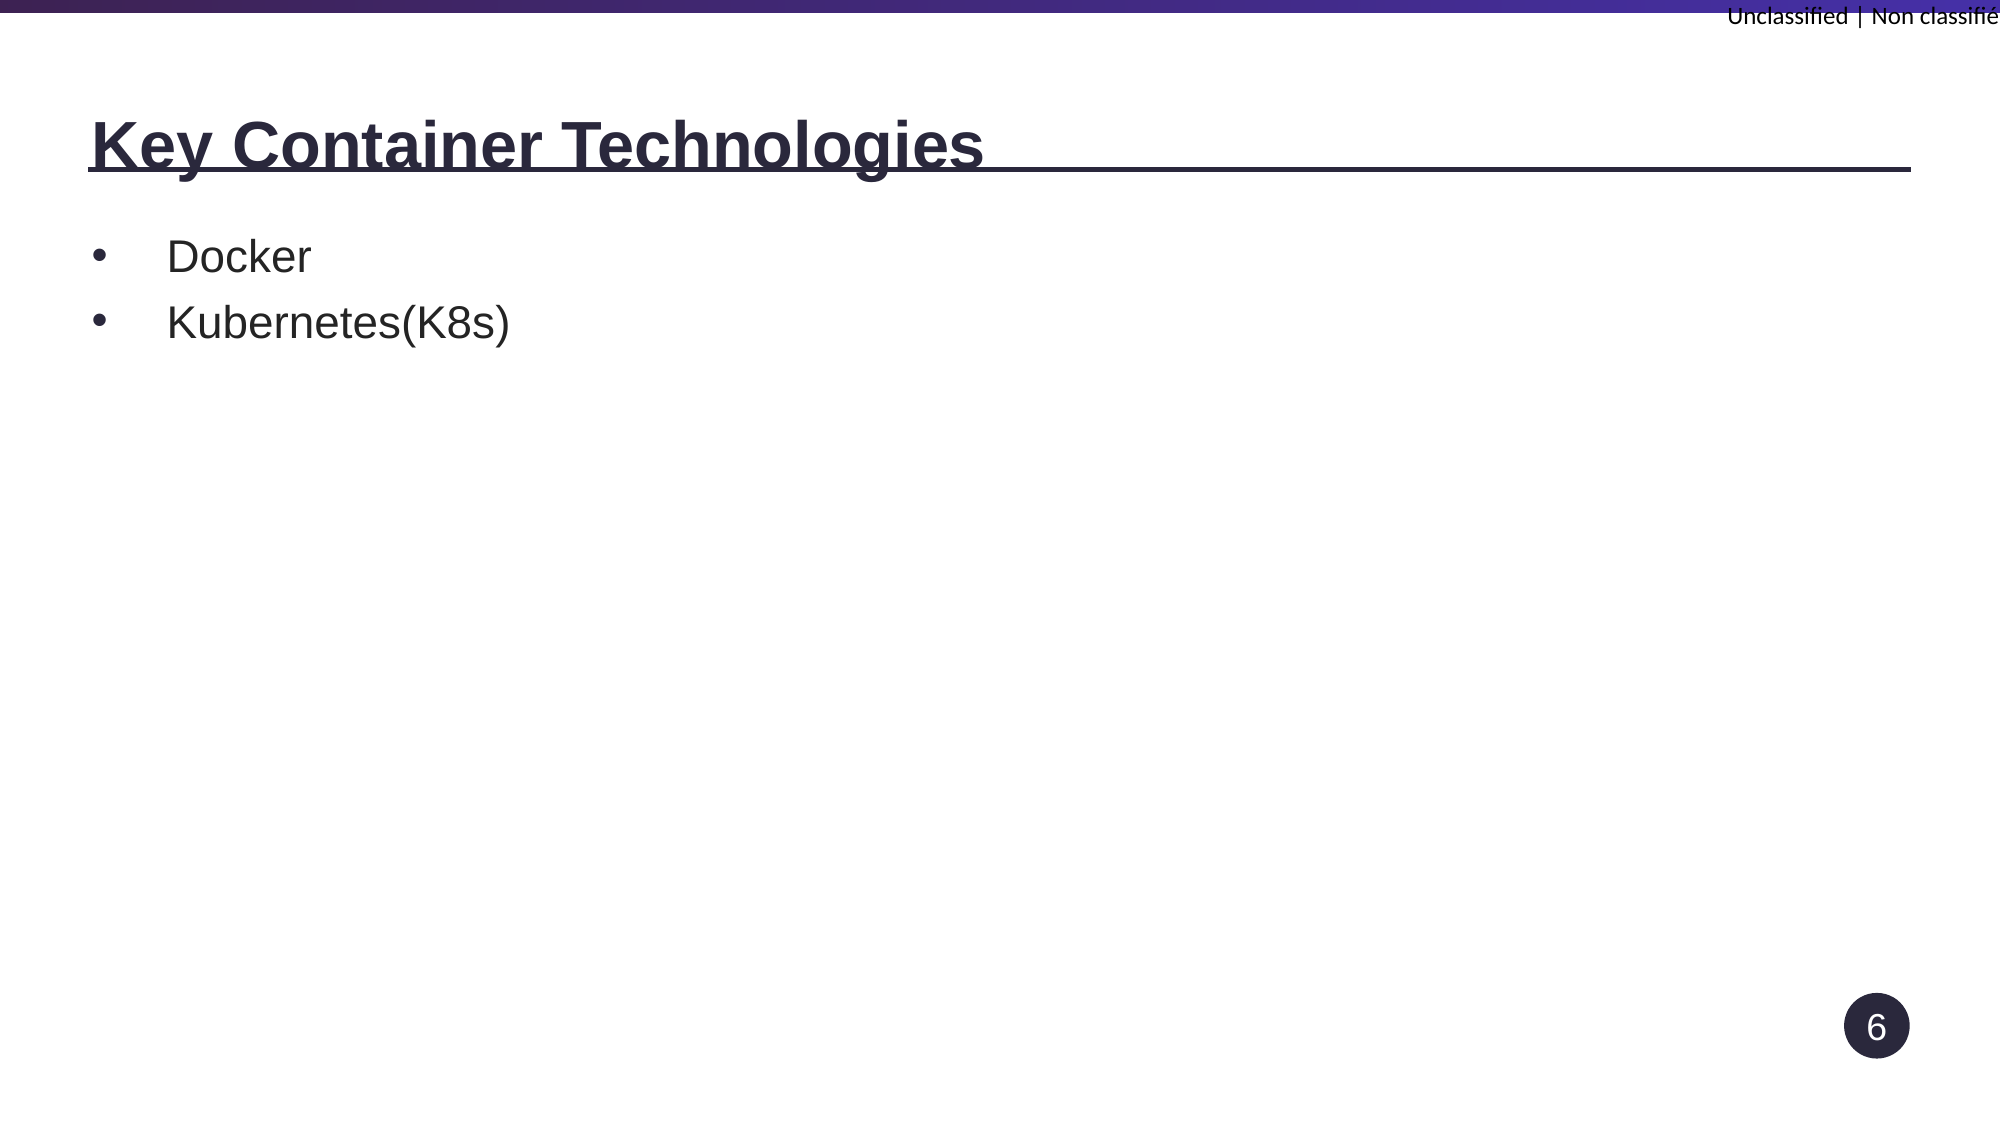

# Key Container Technologies
Docker
Kubernetes(K8s)

6